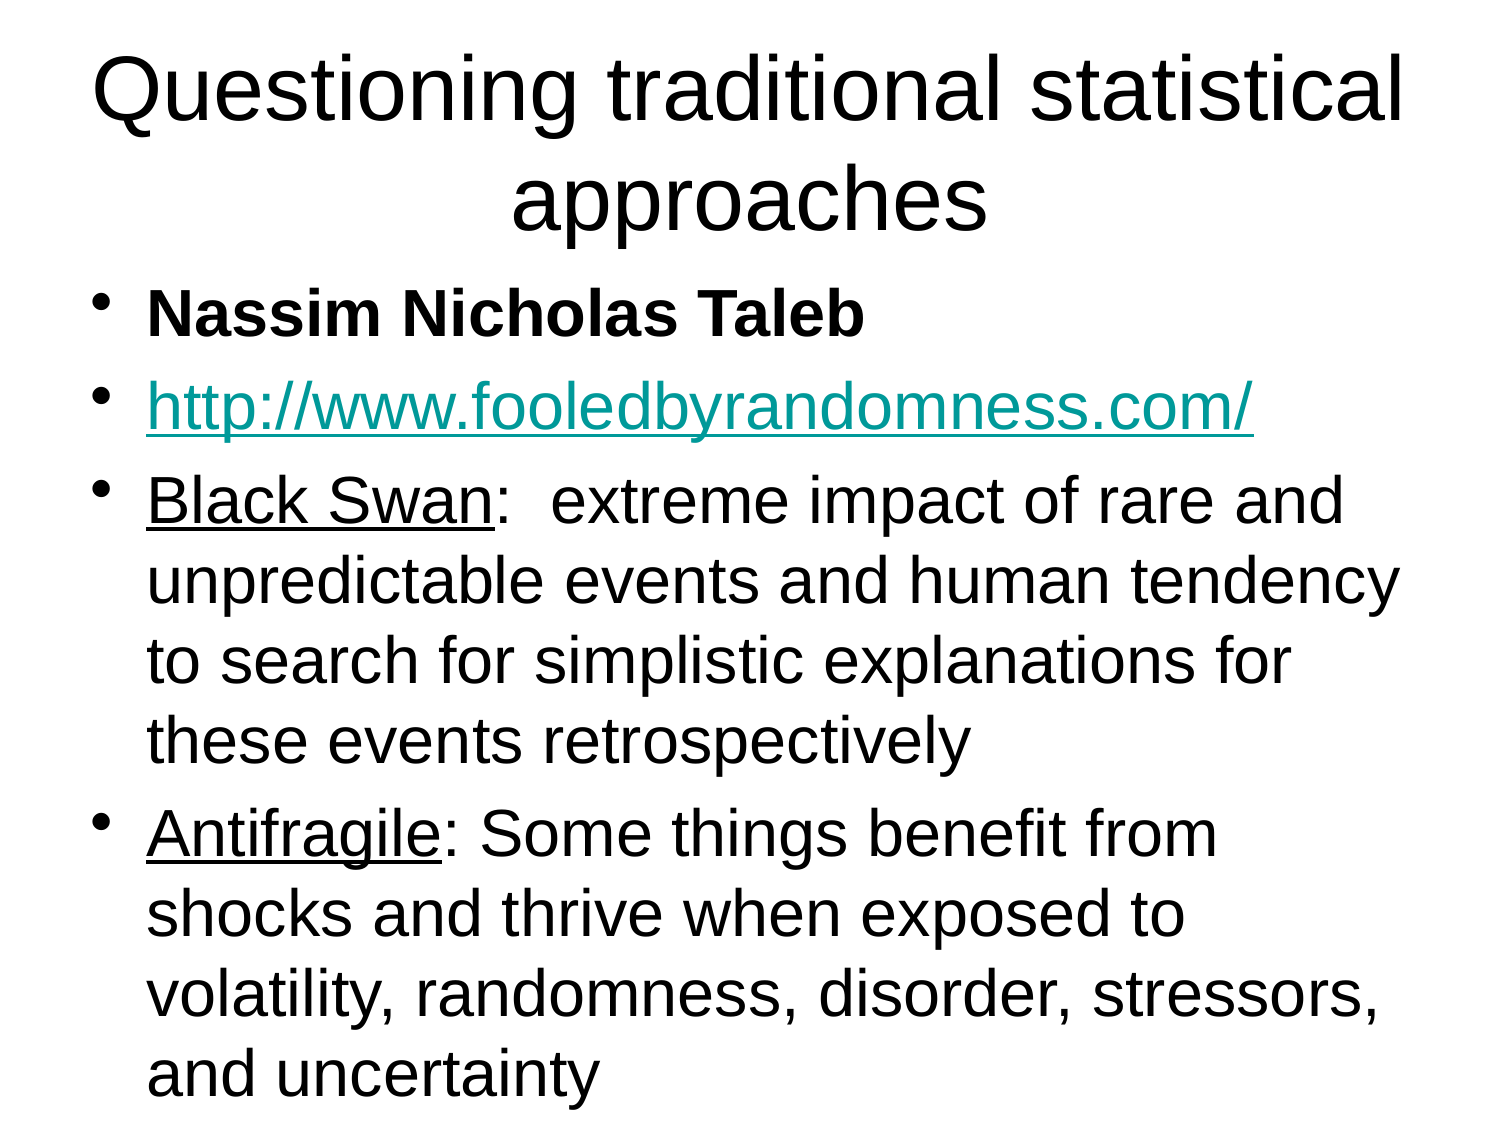

# Questioning traditional statistical approaches
Nassim Nicholas Taleb
http://www.fooledbyrandomness.com/
Black Swan:  extreme impact of rare and unpredictable events and human tendency to search for simplistic explanations for these events retrospectively
Antifragile: Some things benefit from shocks and thrive when exposed to volatility, randomness, disorder, stressors, and uncertainty